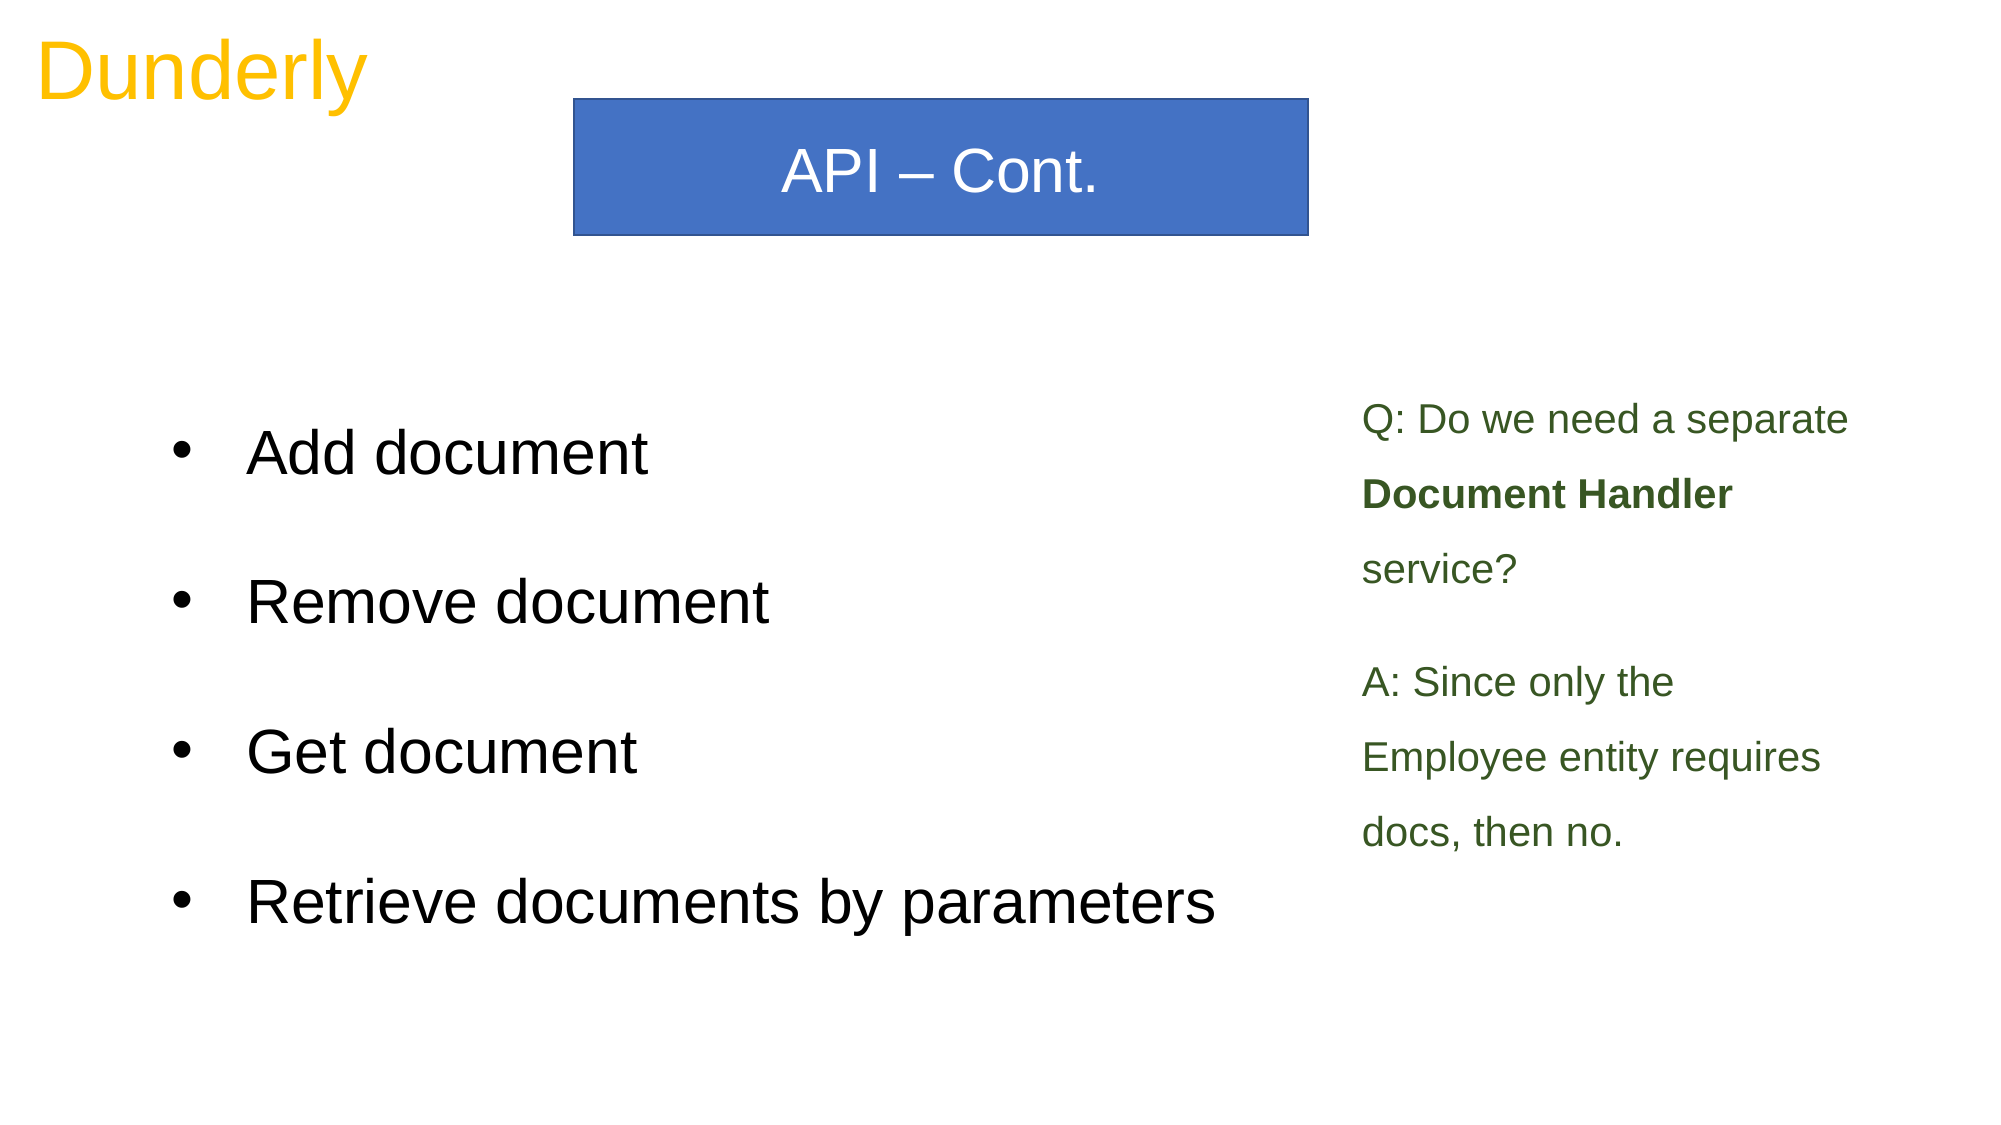

Dunderly
API – Cont.
Add document
Remove document
Get document
Retrieve documents by parameters
Q: Do we need a separate Document Handler service?
A: Since only the Employee entity requires docs, then no.